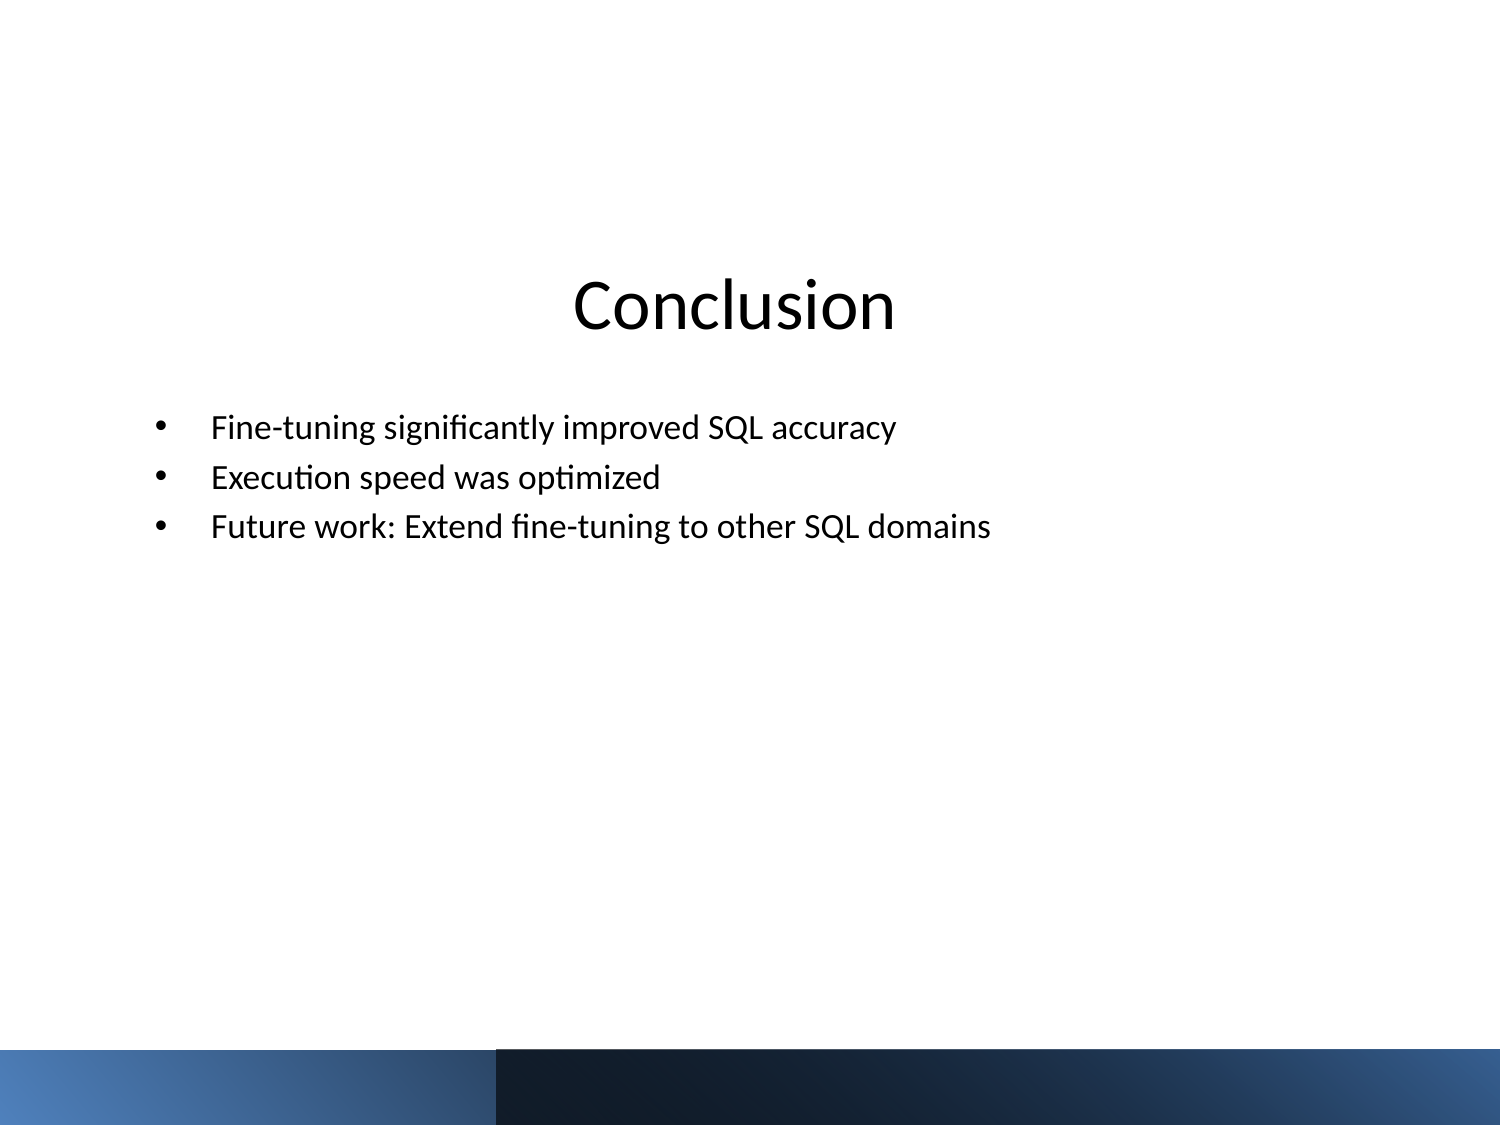

# Conclusion
Fine-tuning significantly improved SQL accuracy
Execution speed was optimized
Future work: Extend fine-tuning to other SQL domains